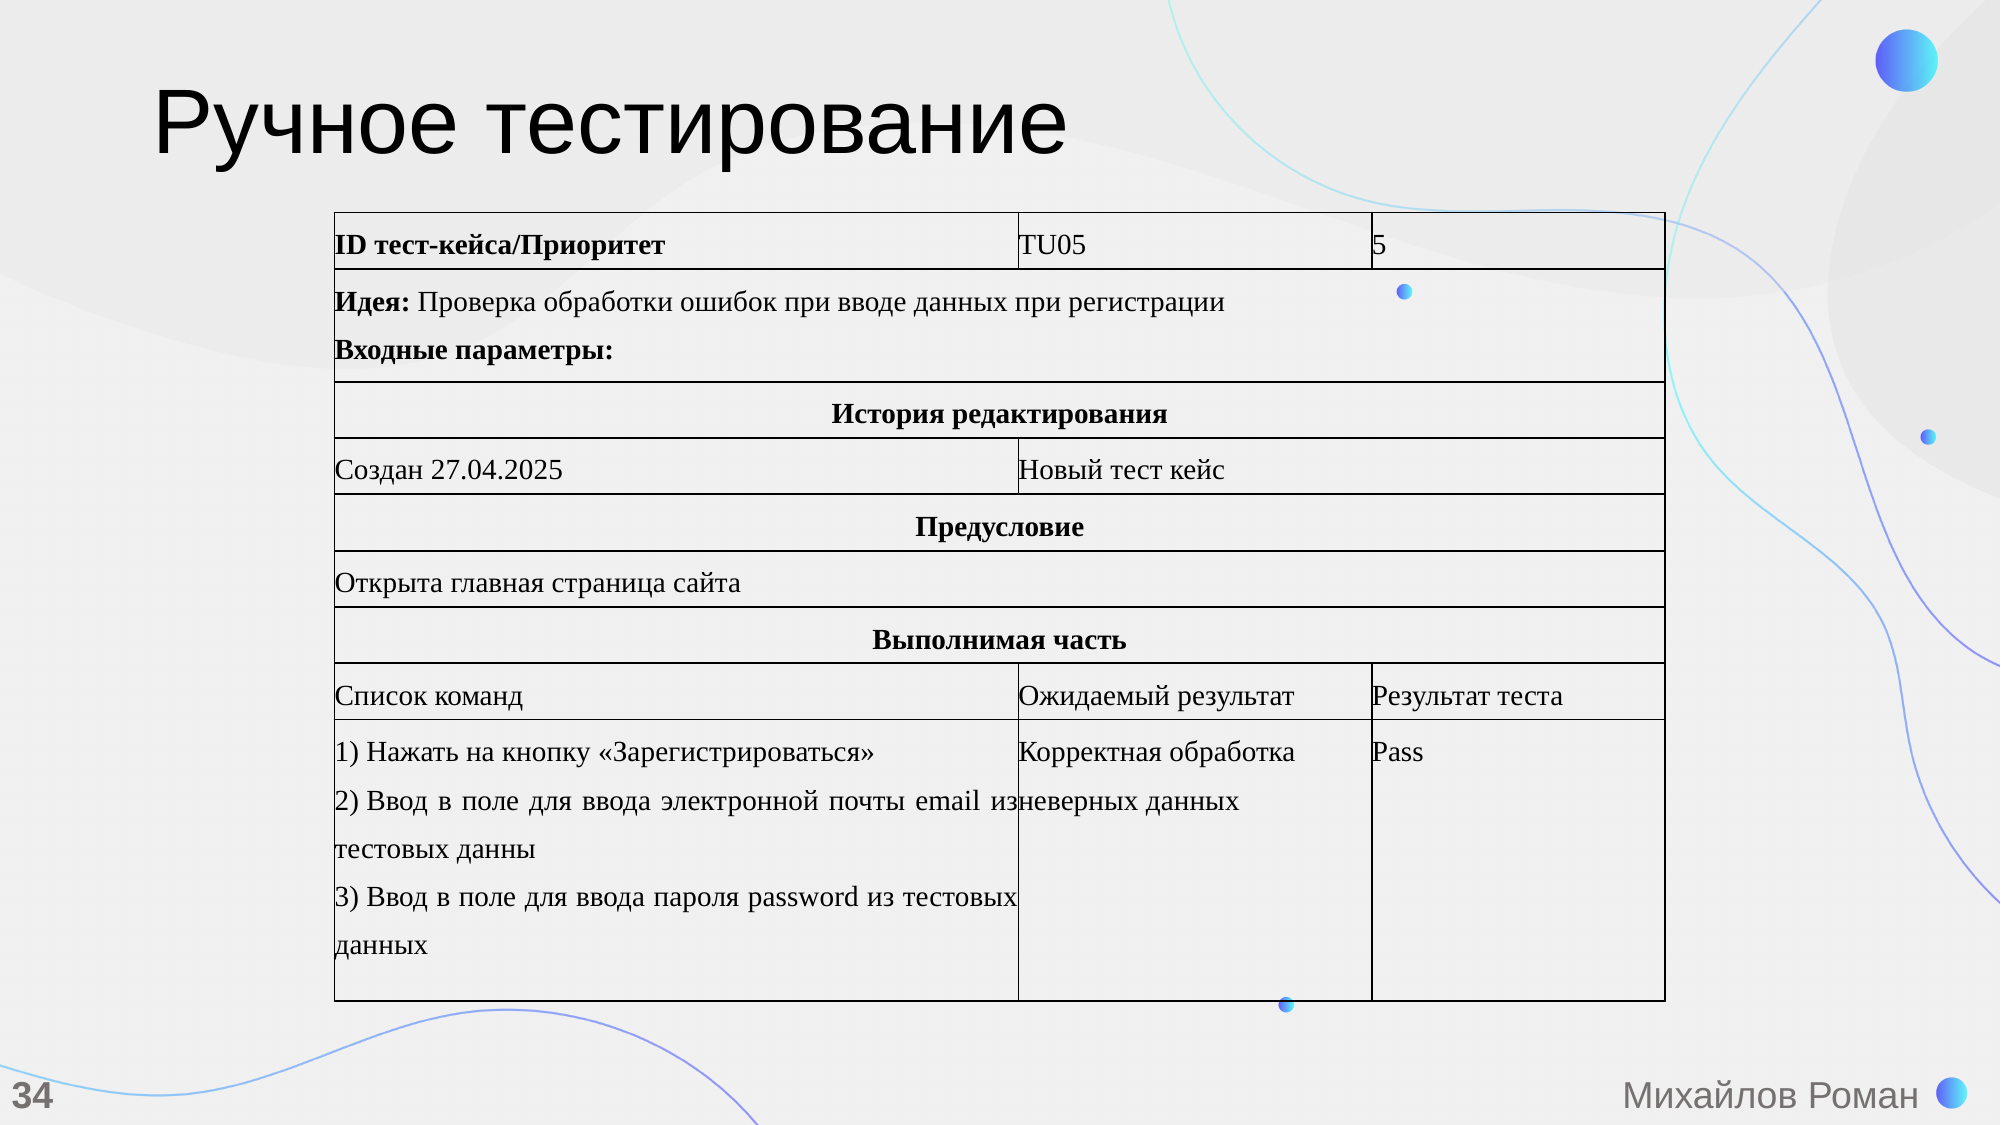

# Ручное тестирование
| ID тест-кейса/Приоритет | TU05 | 5 |
| --- | --- | --- |
| Идея: Проверка обработки ошибок при вводе данных при регистрации Входные параметры: |  |  |
| История редактирования |  |  |
| Создан 27.04.2025 | Новый тест кейс |  |
| Предусловие |  |  |
| Открыта главная страница сайта |  |  |
| Выполнимая часть |  |  |
| Список команд | Ожидаемый результат | Результат теста |
| 1) Нажать на кнопку «Зарегистрироваться» 2) Ввод в поле для ввода электронной почты email из тестовых данны 3) Ввод в поле для ввода пароля password из тестовых данных | Корректная обработка неверных данных | Pass |
| 34 | Михайлов Роман |
| --- | --- |